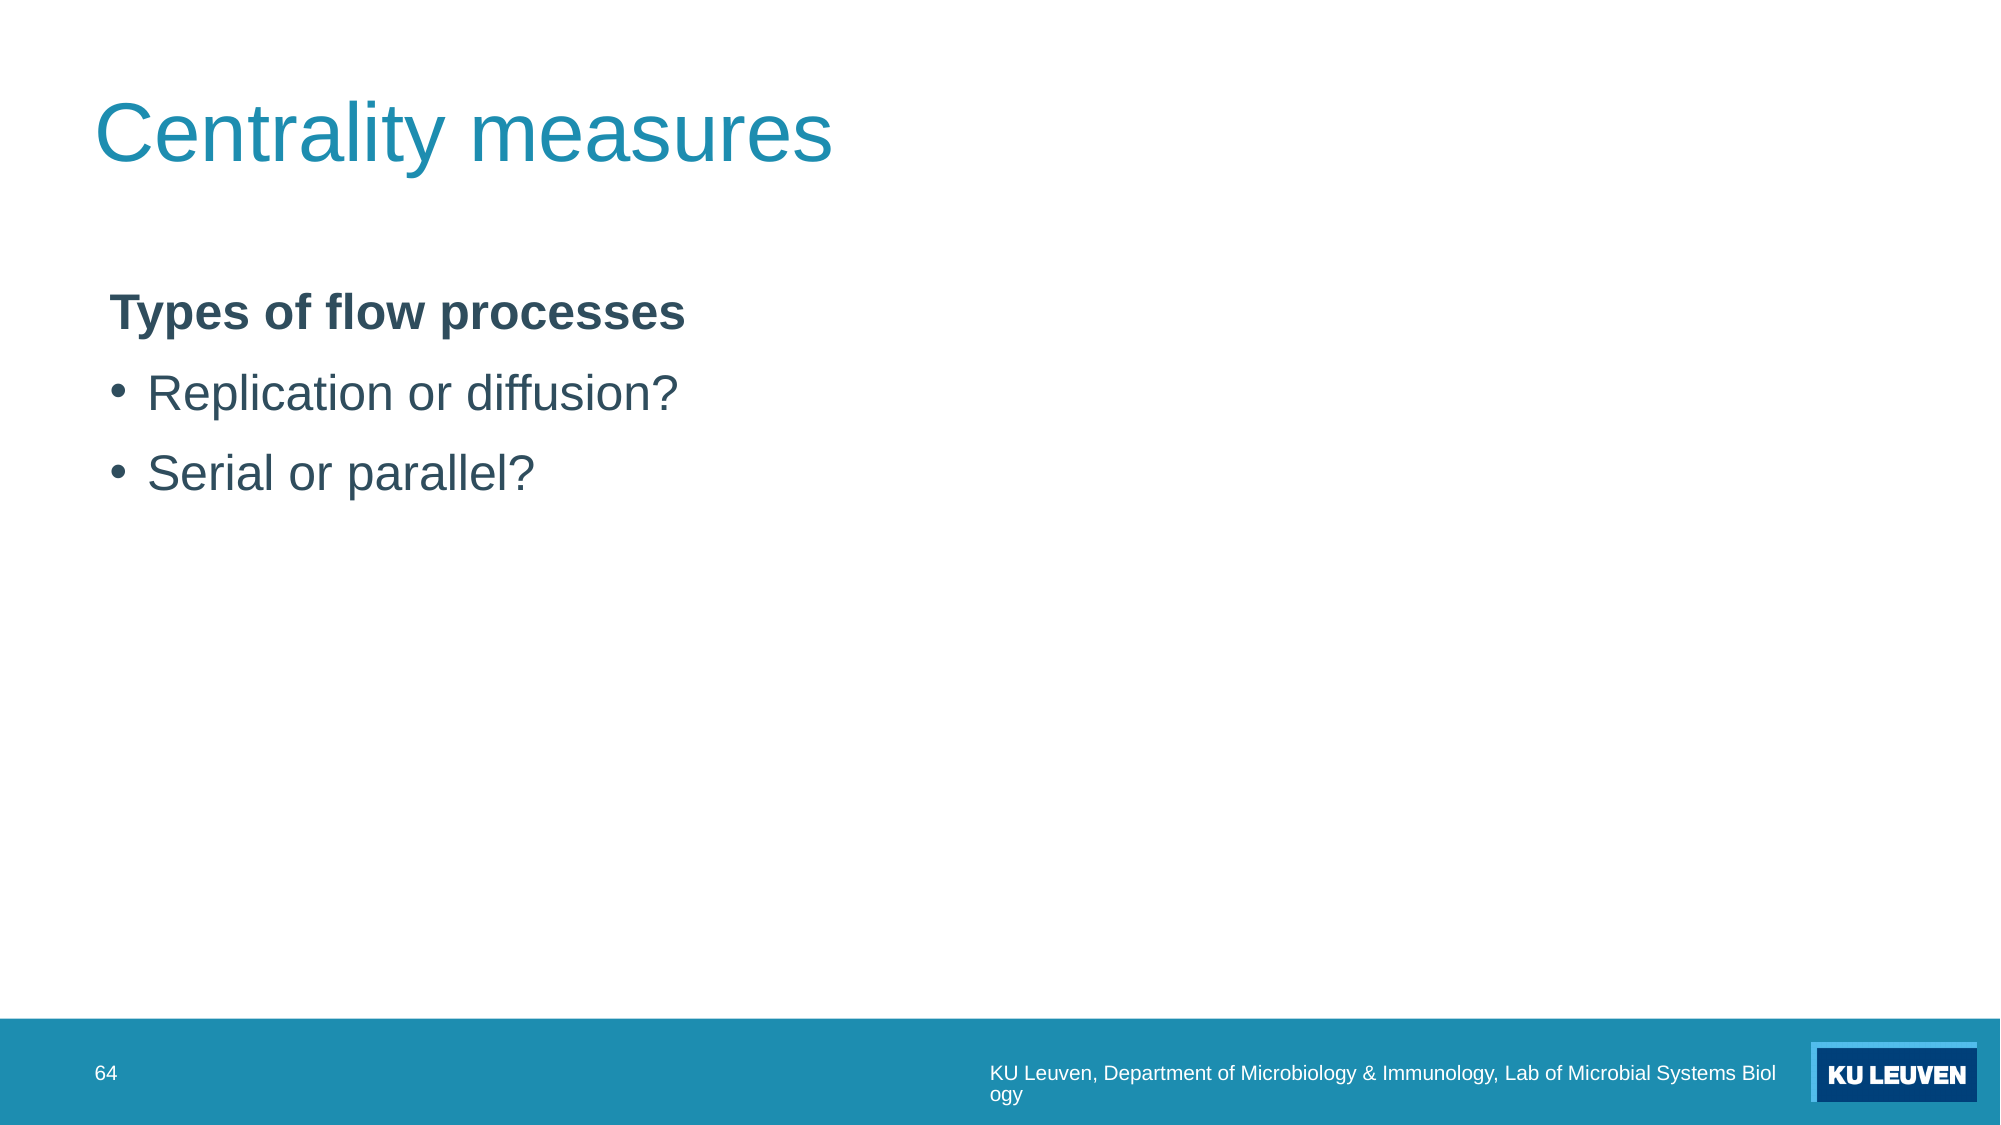

# Centrality measures
Types of flow processes
Replication or diffusion?
Serial or parallel?
64
KU Leuven, Department of Microbiology & Immunology, Lab of Microbial Systems Biology